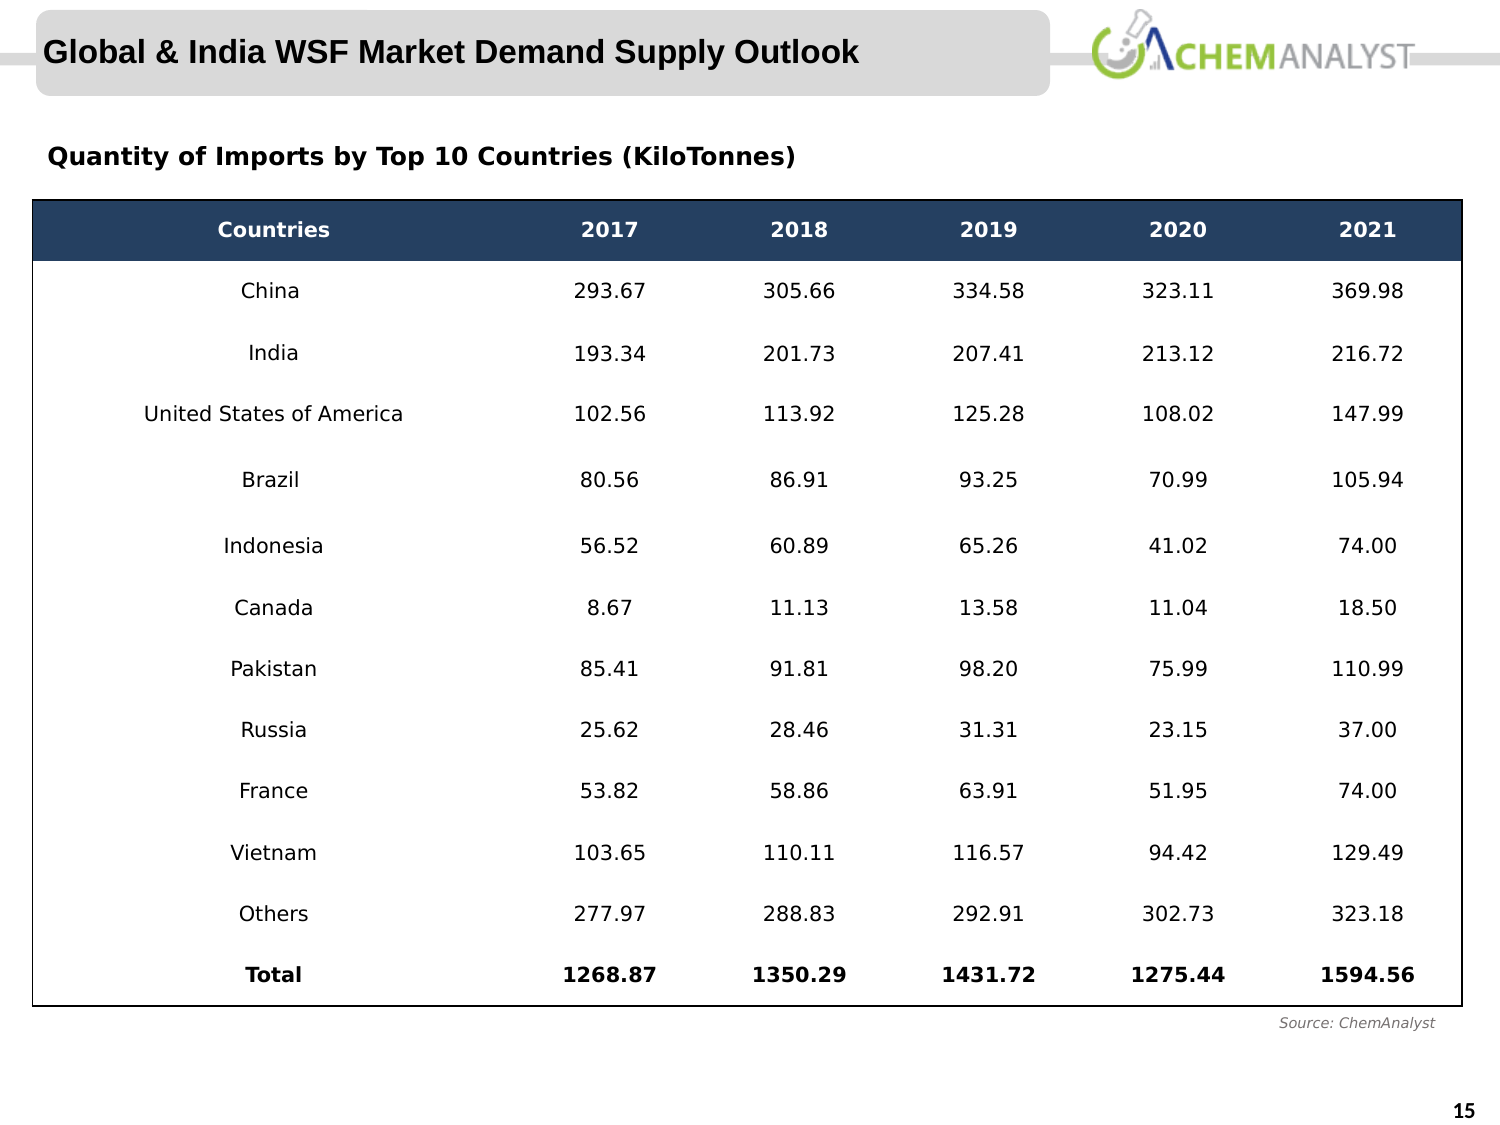

Global & India WSF Market Demand Supply Outlook
Quantity of Imports by Top 10 Countries (KiloTonnes)
| Countries | 2017 | 2018 | 2019 | 2020 | 2021 |
| --- | --- | --- | --- | --- | --- |
| China | 293.67 | 305.66 | 334.58 | 323.11 | 369.98 |
| India | 193.34 | 201.73 | 207.41 | 213.12 | 216.72 |
| United States of America | 102.56 | 113.92 | 125.28 | 108.02 | 147.99 |
| Brazil | 80.56 | 86.91 | 93.25 | 70.99 | 105.94 |
| Indonesia | 56.52 | 60.89 | 65.26 | 41.02 | 74.00 |
| Canada | 8.67 | 11.13 | 13.58 | 11.04 | 18.50 |
| Pakistan | 85.41 | 91.81 | 98.20 | 75.99 | 110.99 |
| Russia | 25.62 | 28.46 | 31.31 | 23.15 | 37.00 |
| France | 53.82 | 58.86 | 63.91 | 51.95 | 74.00 |
| Vietnam | 103.65 | 110.11 | 116.57 | 94.42 | 129.49 |
| Others | 277.97 | 288.83 | 292.91 | 302.73 | 323.18 |
| Total | 1268.87 | 1350.29 | 1431.72 | 1275.44 | 1594.56 |
Source: ChemAnalyst
15
15